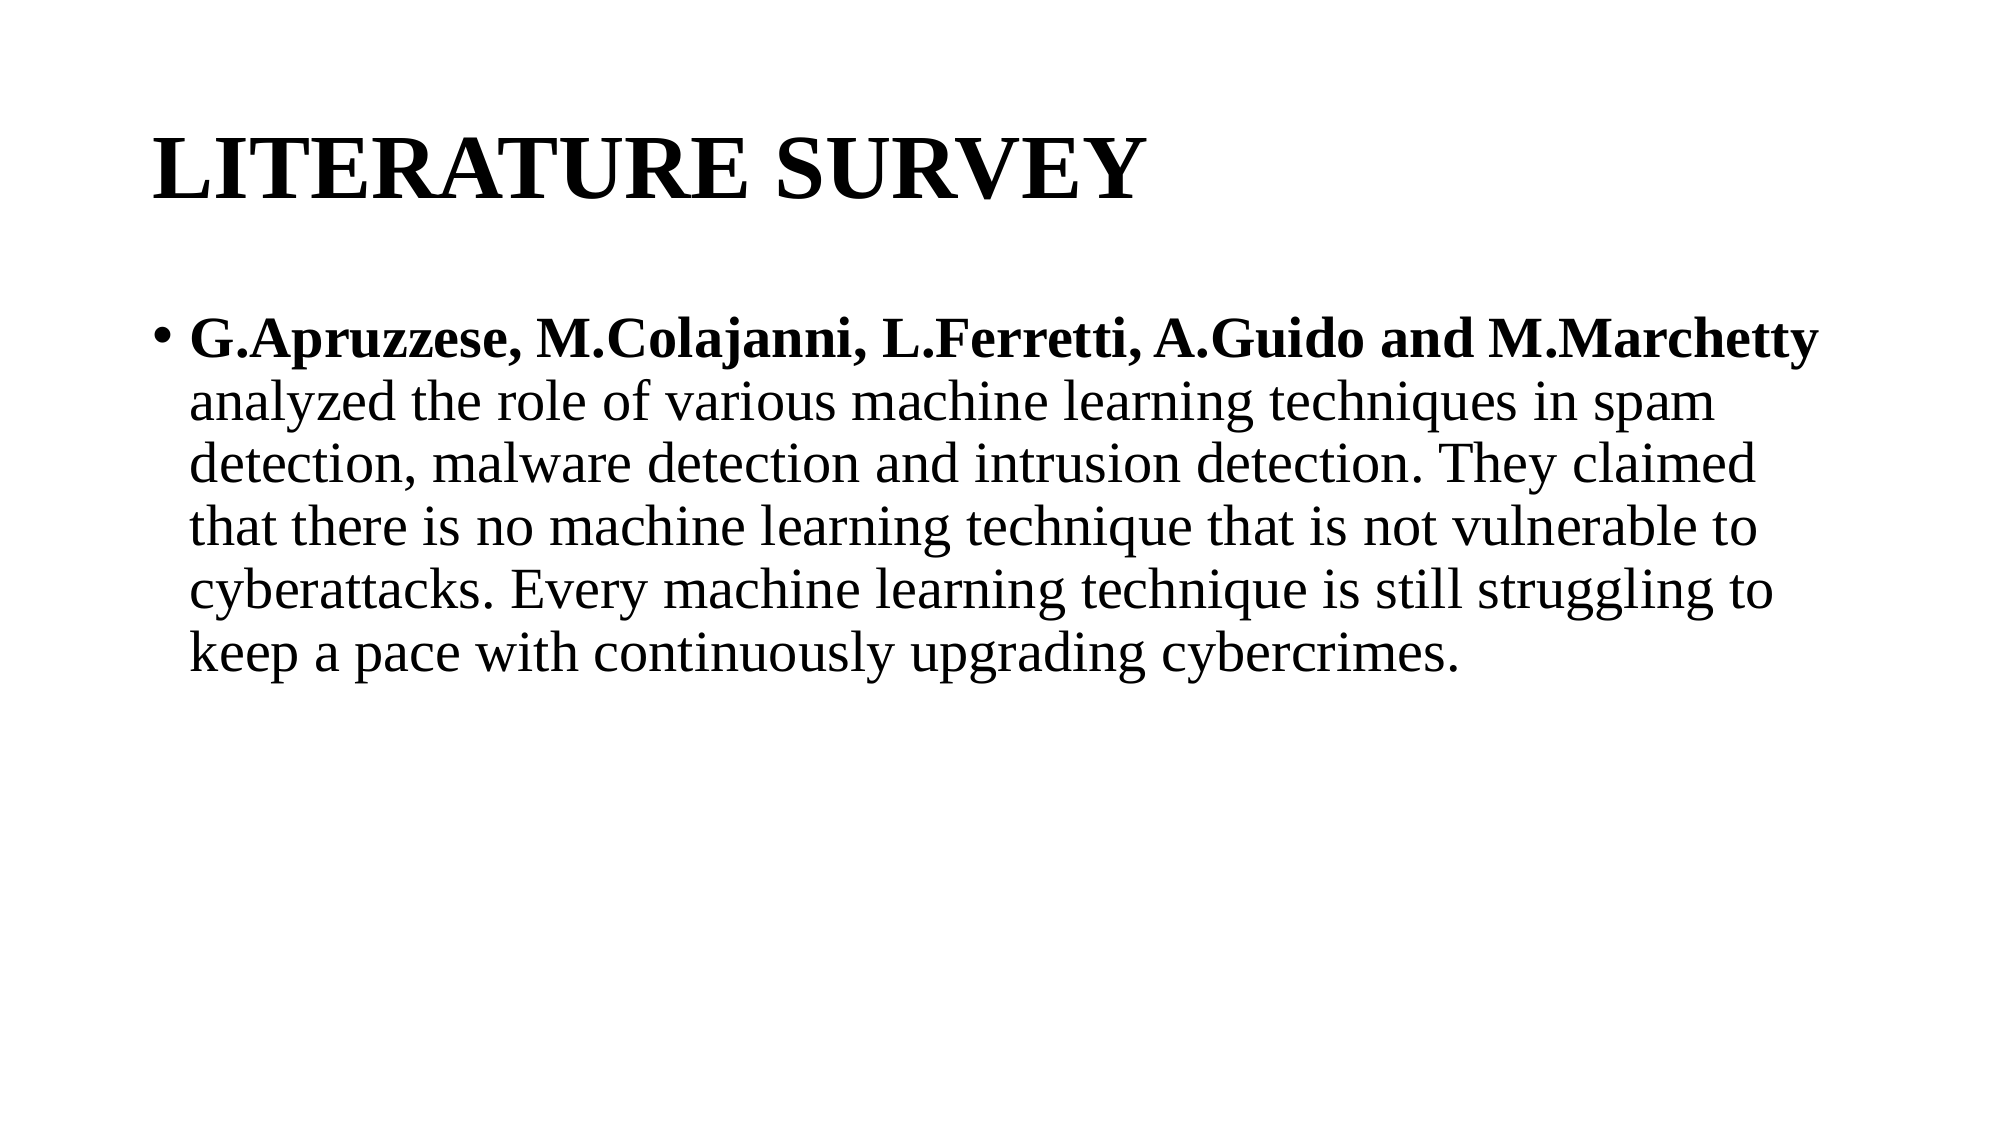

# LITERATURE SURVEY
G.Apruzzese, M.Colajanni, L.Ferretti, A.Guido and M.Marchetty analyzed the role of various machine learning techniques in spam detection, malware detection and intrusion detection. They claimed that there is no machine learning technique that is not vulnerable to cyberattacks. Every machine learning technique is still struggling to keep a pace with continuously upgrading cybercrimes.